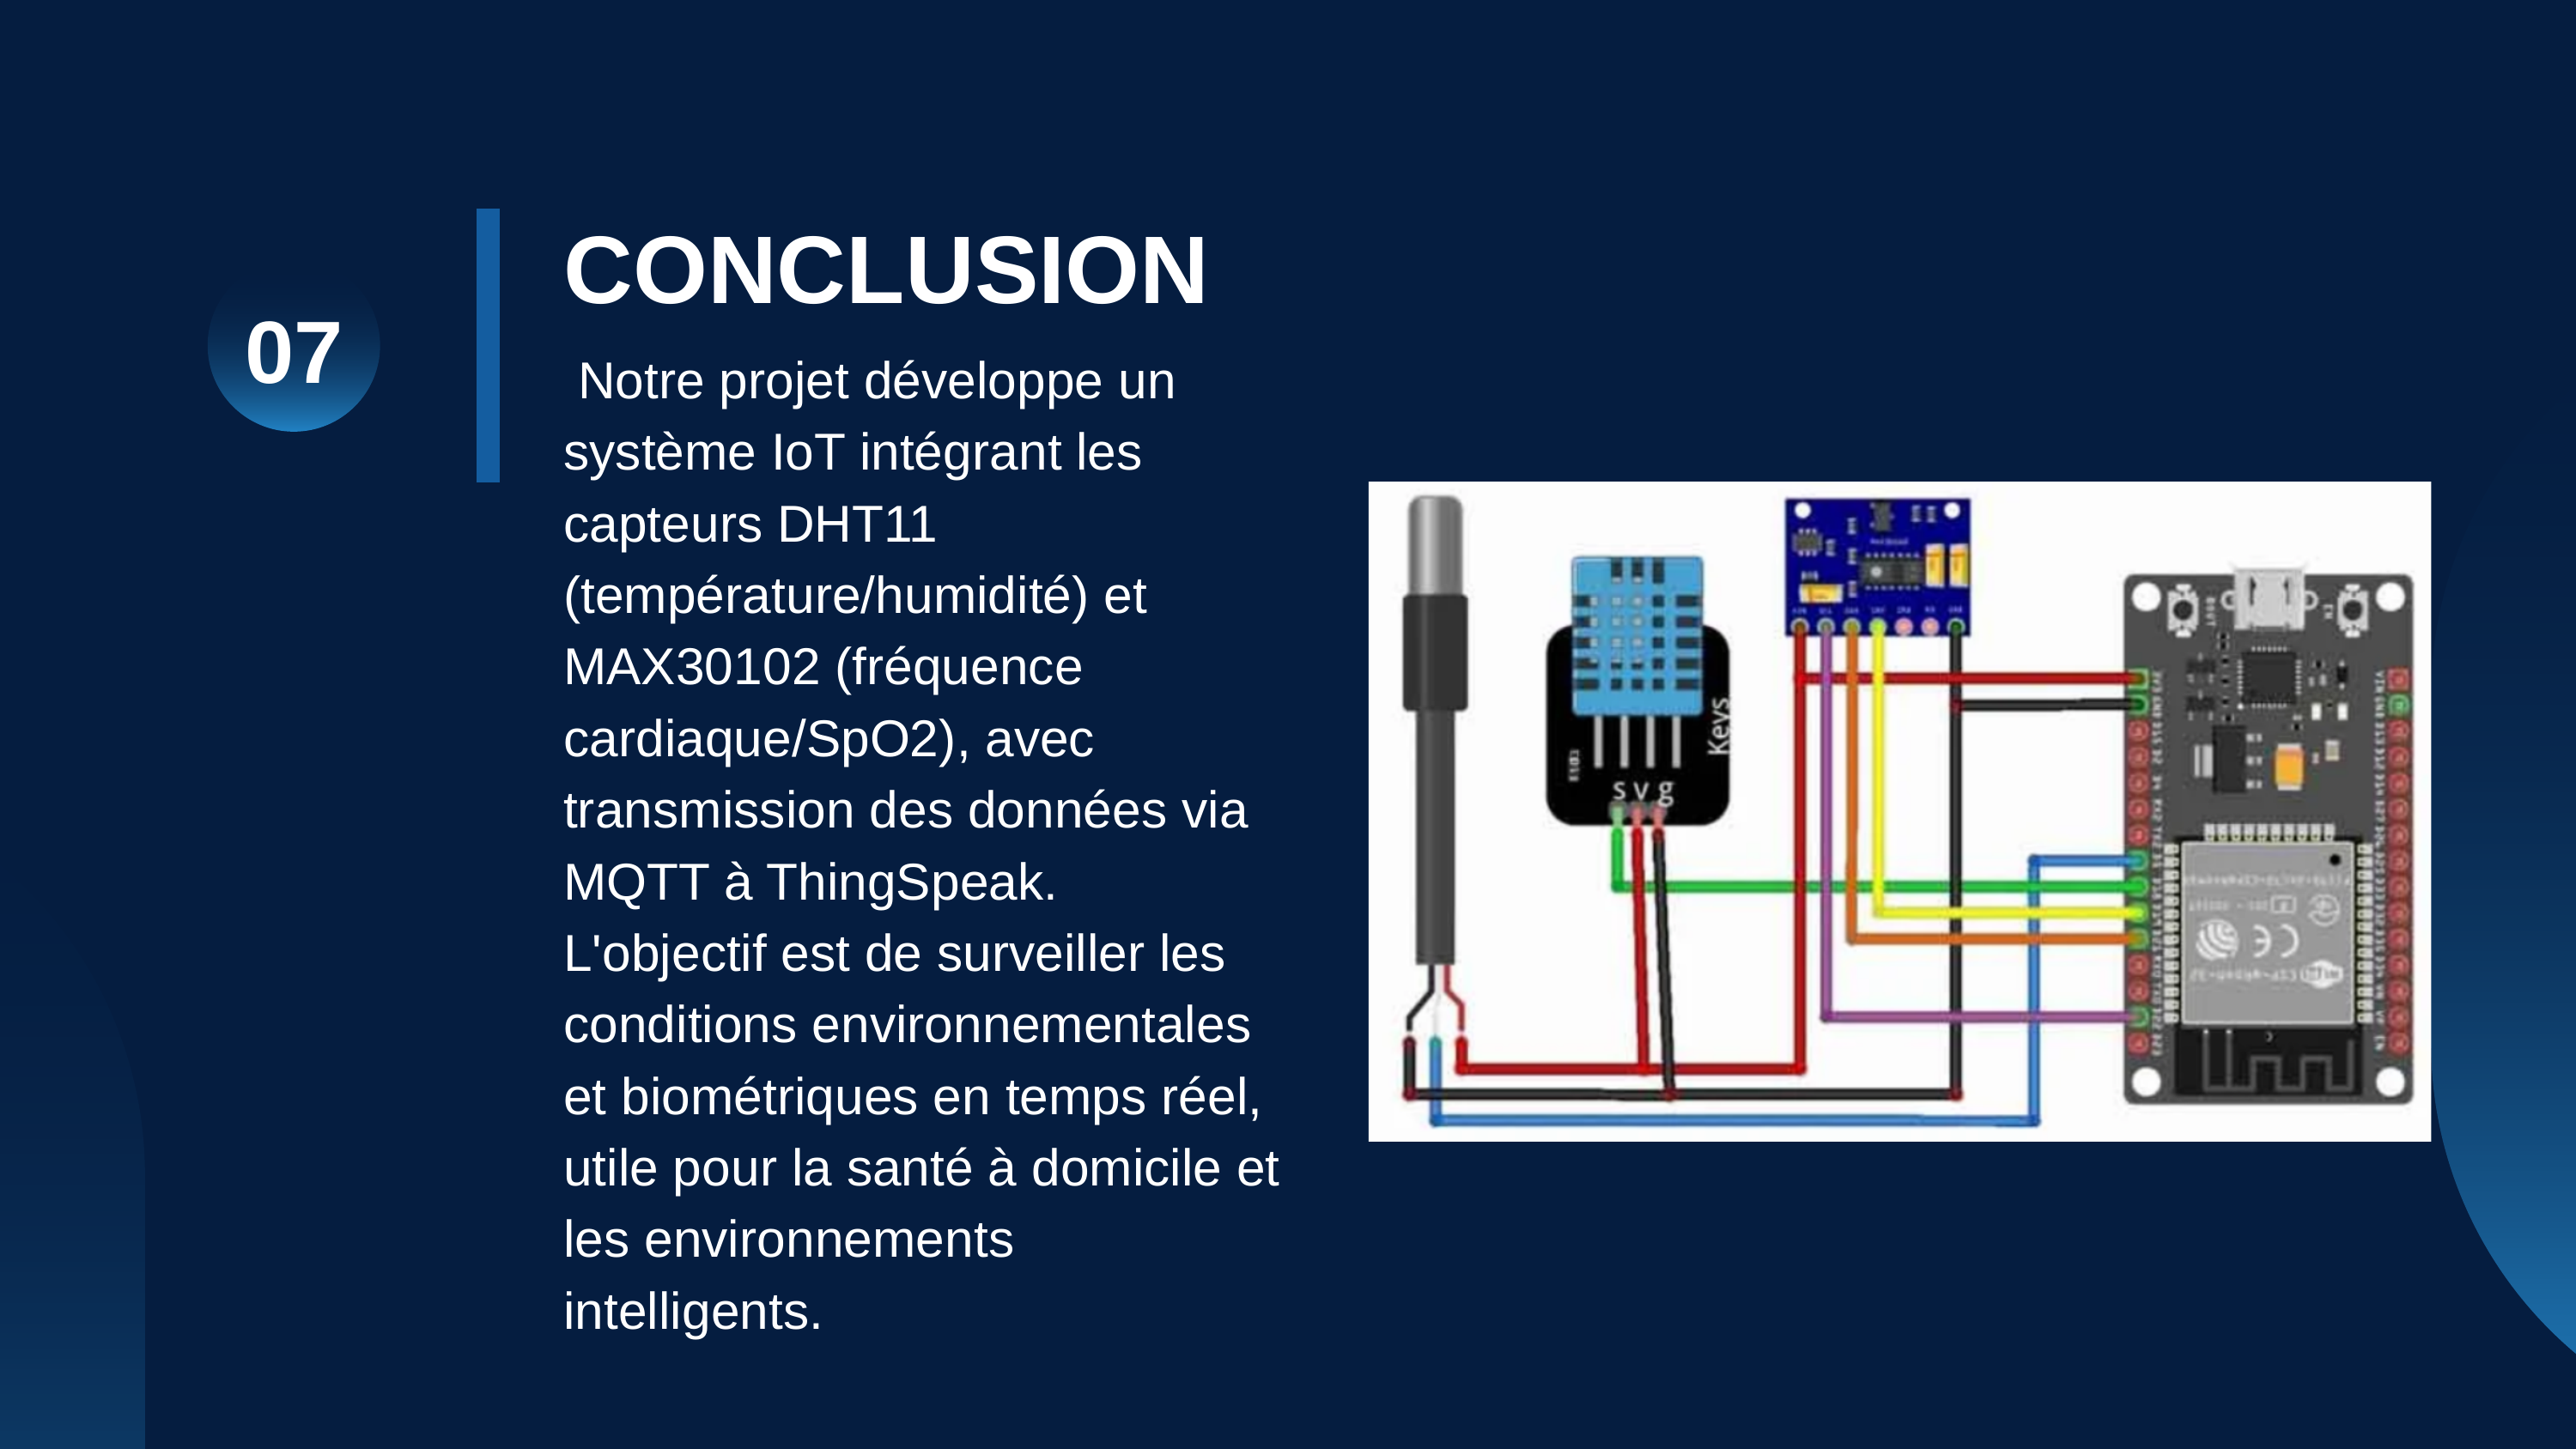

CONCLUSION

07

 Notre projet développe un système IoT intégrant les capteurs DHT11 (température/humidité) et MAX30102 (fréquence cardiaque/SpO2), avec transmission des données via MQTT à ThingSpeak.
L'objectif est de surveiller les conditions environnementales et biométriques en temps réel, utile pour la santé à domicile et les environnements intelligents.